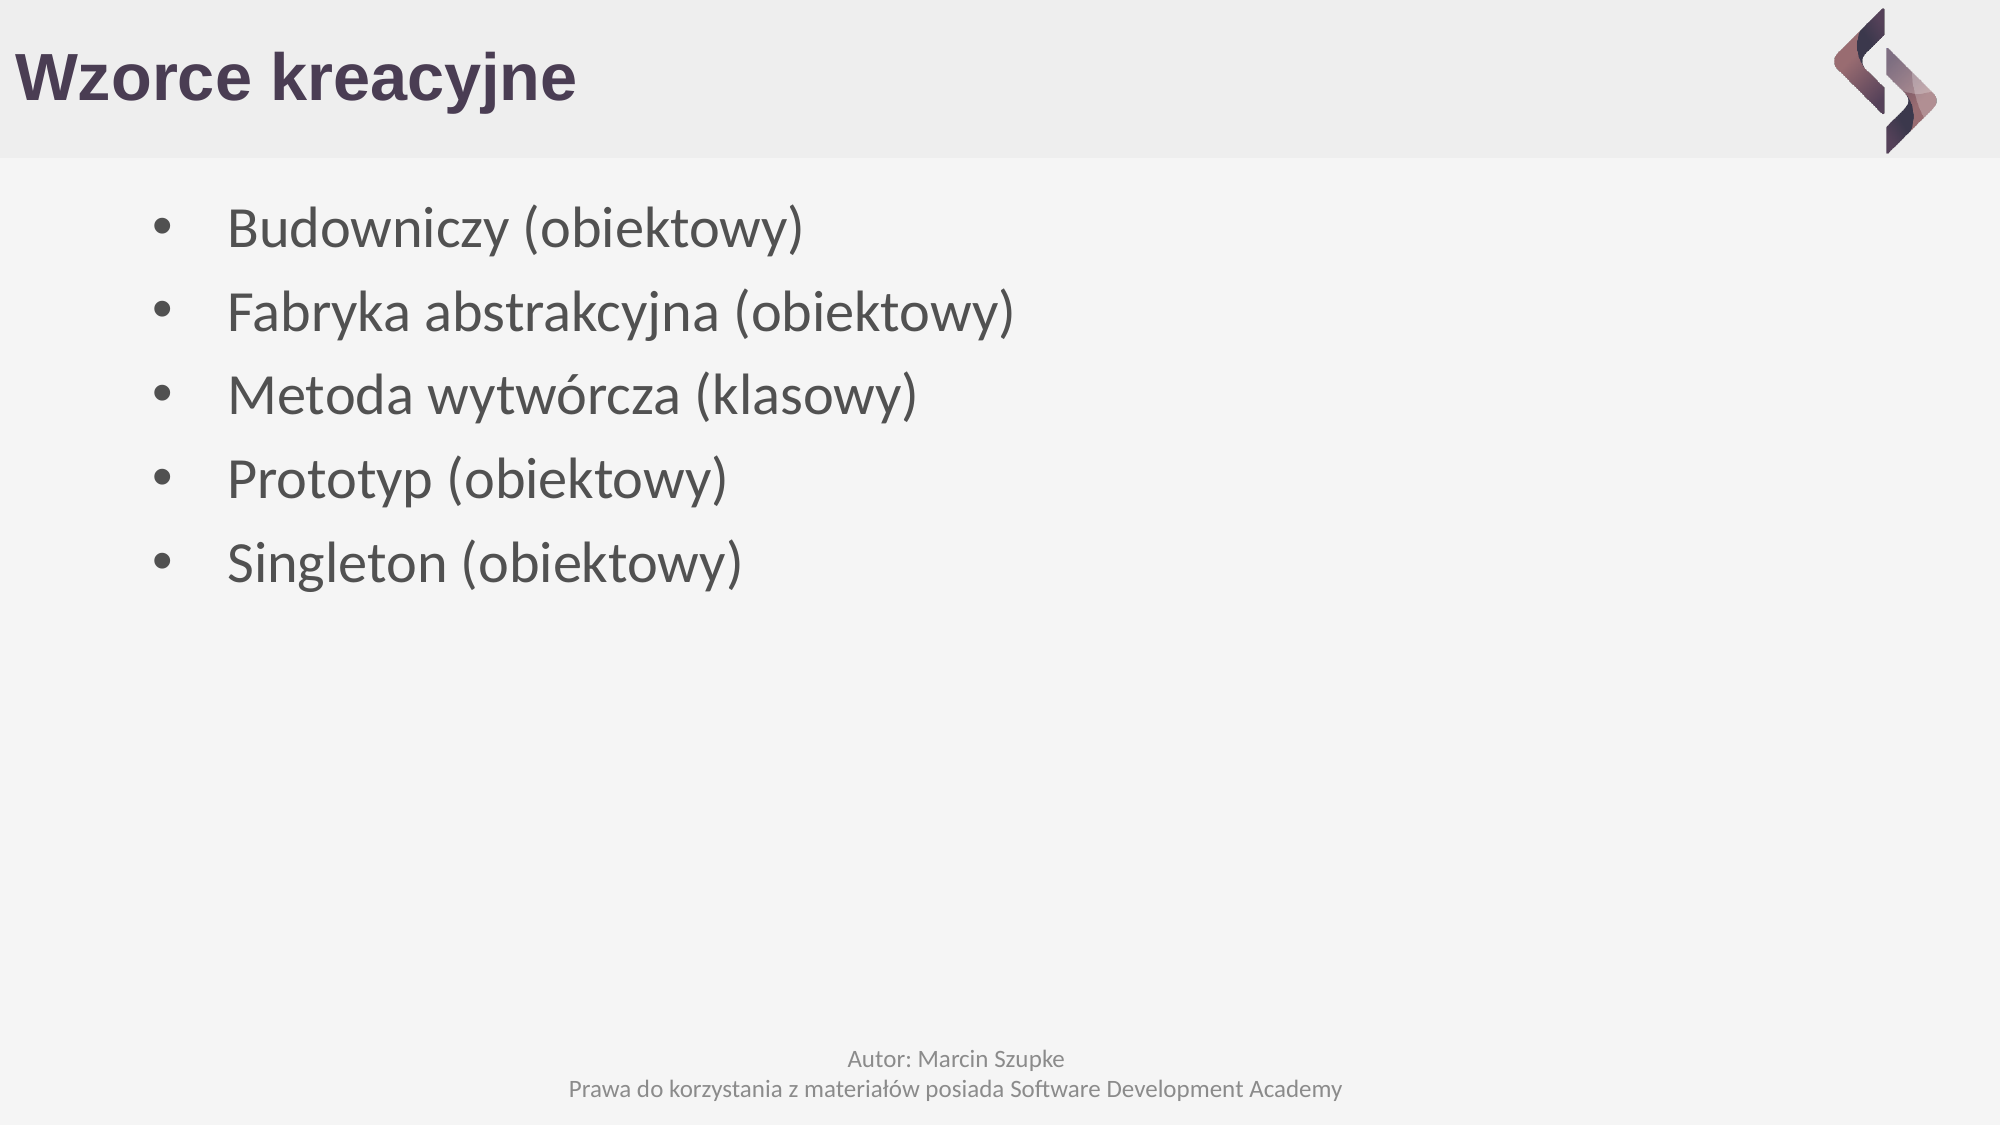

# Wzorce kreacyjne
Budowniczy (obiektowy)
Fabryka abstrakcyjna (obiektowy)
Metoda wytwórcza (klasowy)
Prototyp (obiektowy)
Singleton (obiektowy)

Autor: Marcin Szupke
Prawa do korzystania z materiałów posiada Software Development Academy